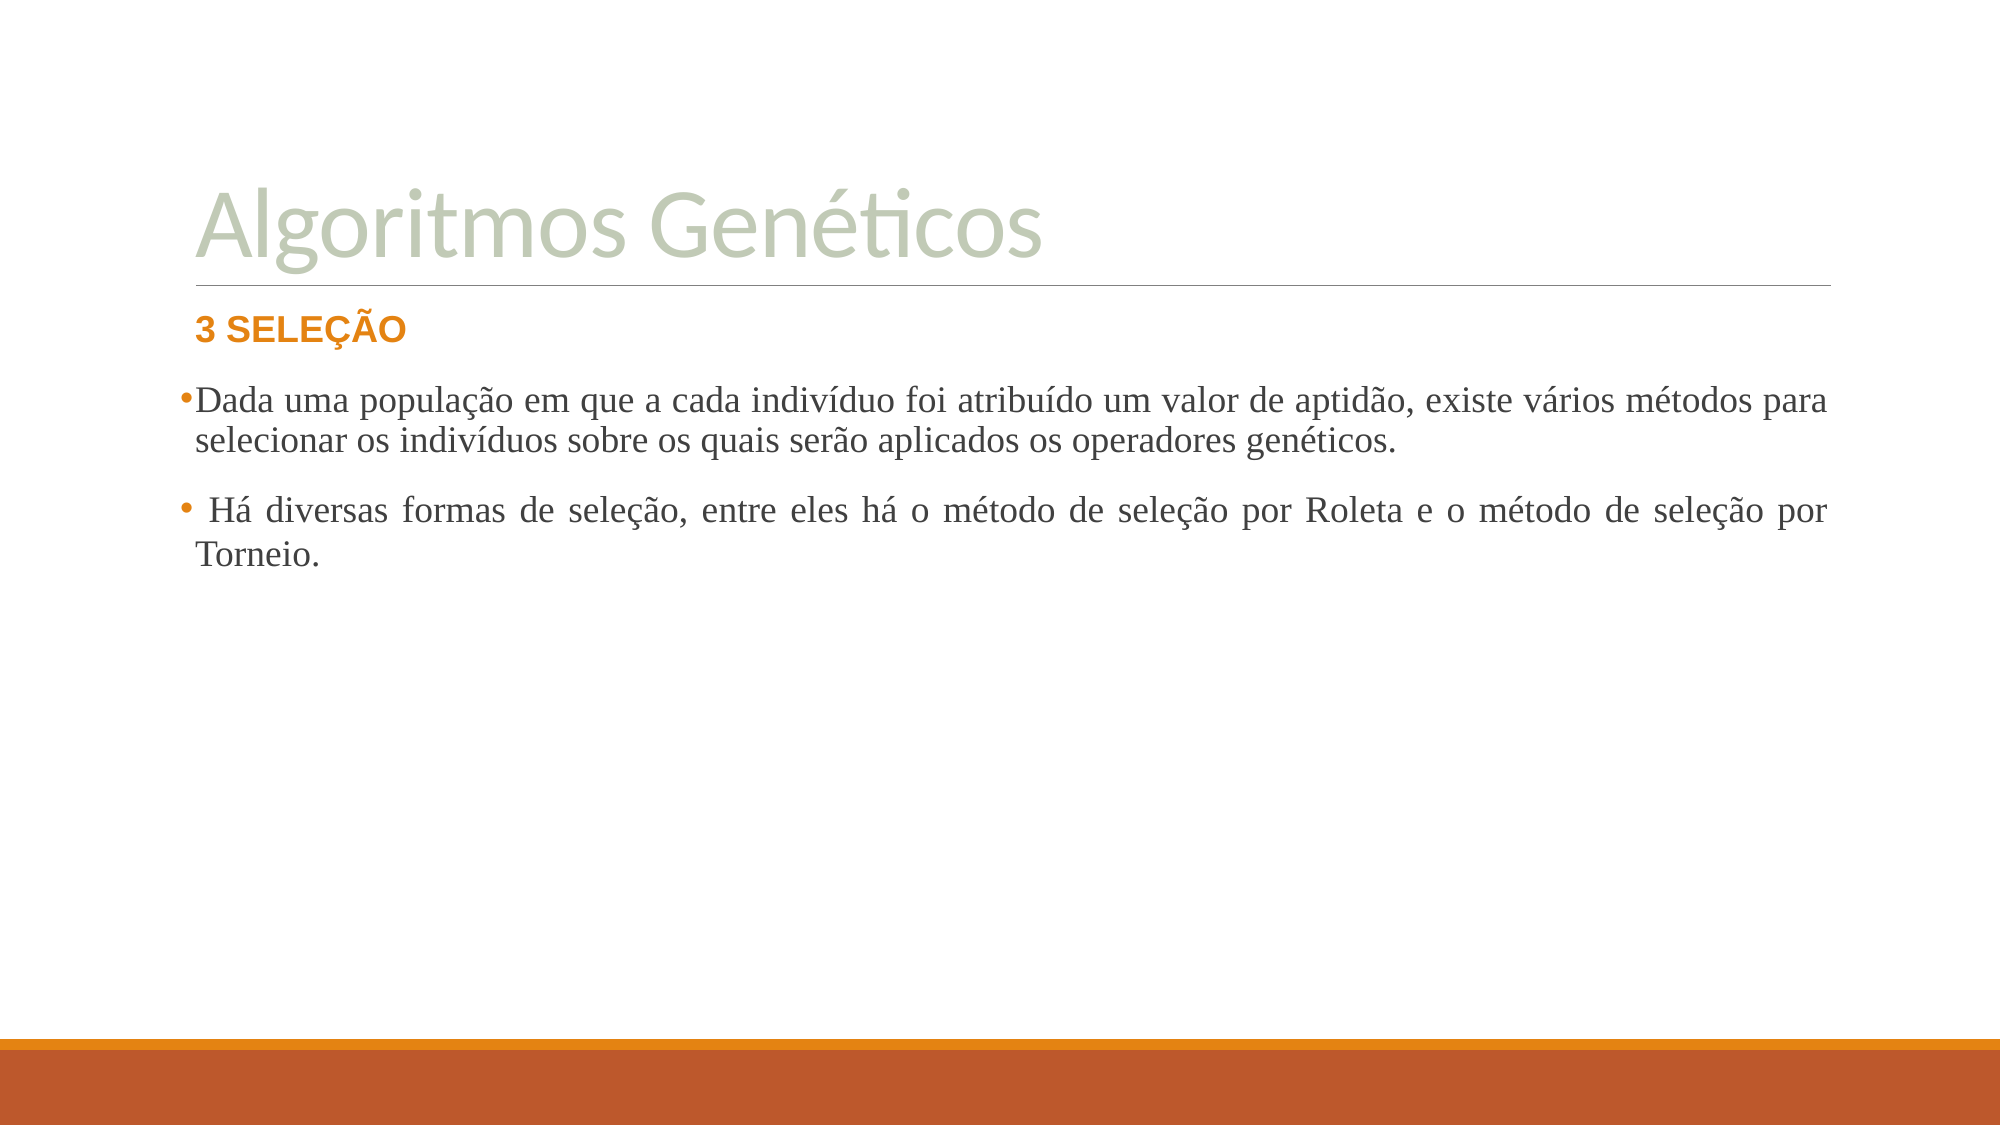

# Algoritmos Genéticos
3 SELEÇÃO
Dada uma população em que a cada indivíduo foi atribuído um valor de aptidão, existe vários métodos para selecionar os indivíduos sobre os quais serão aplicados os operadores genéticos.
 Há diversas formas de seleção, entre eles há o método de seleção por Roleta e o método de seleção por Torneio.